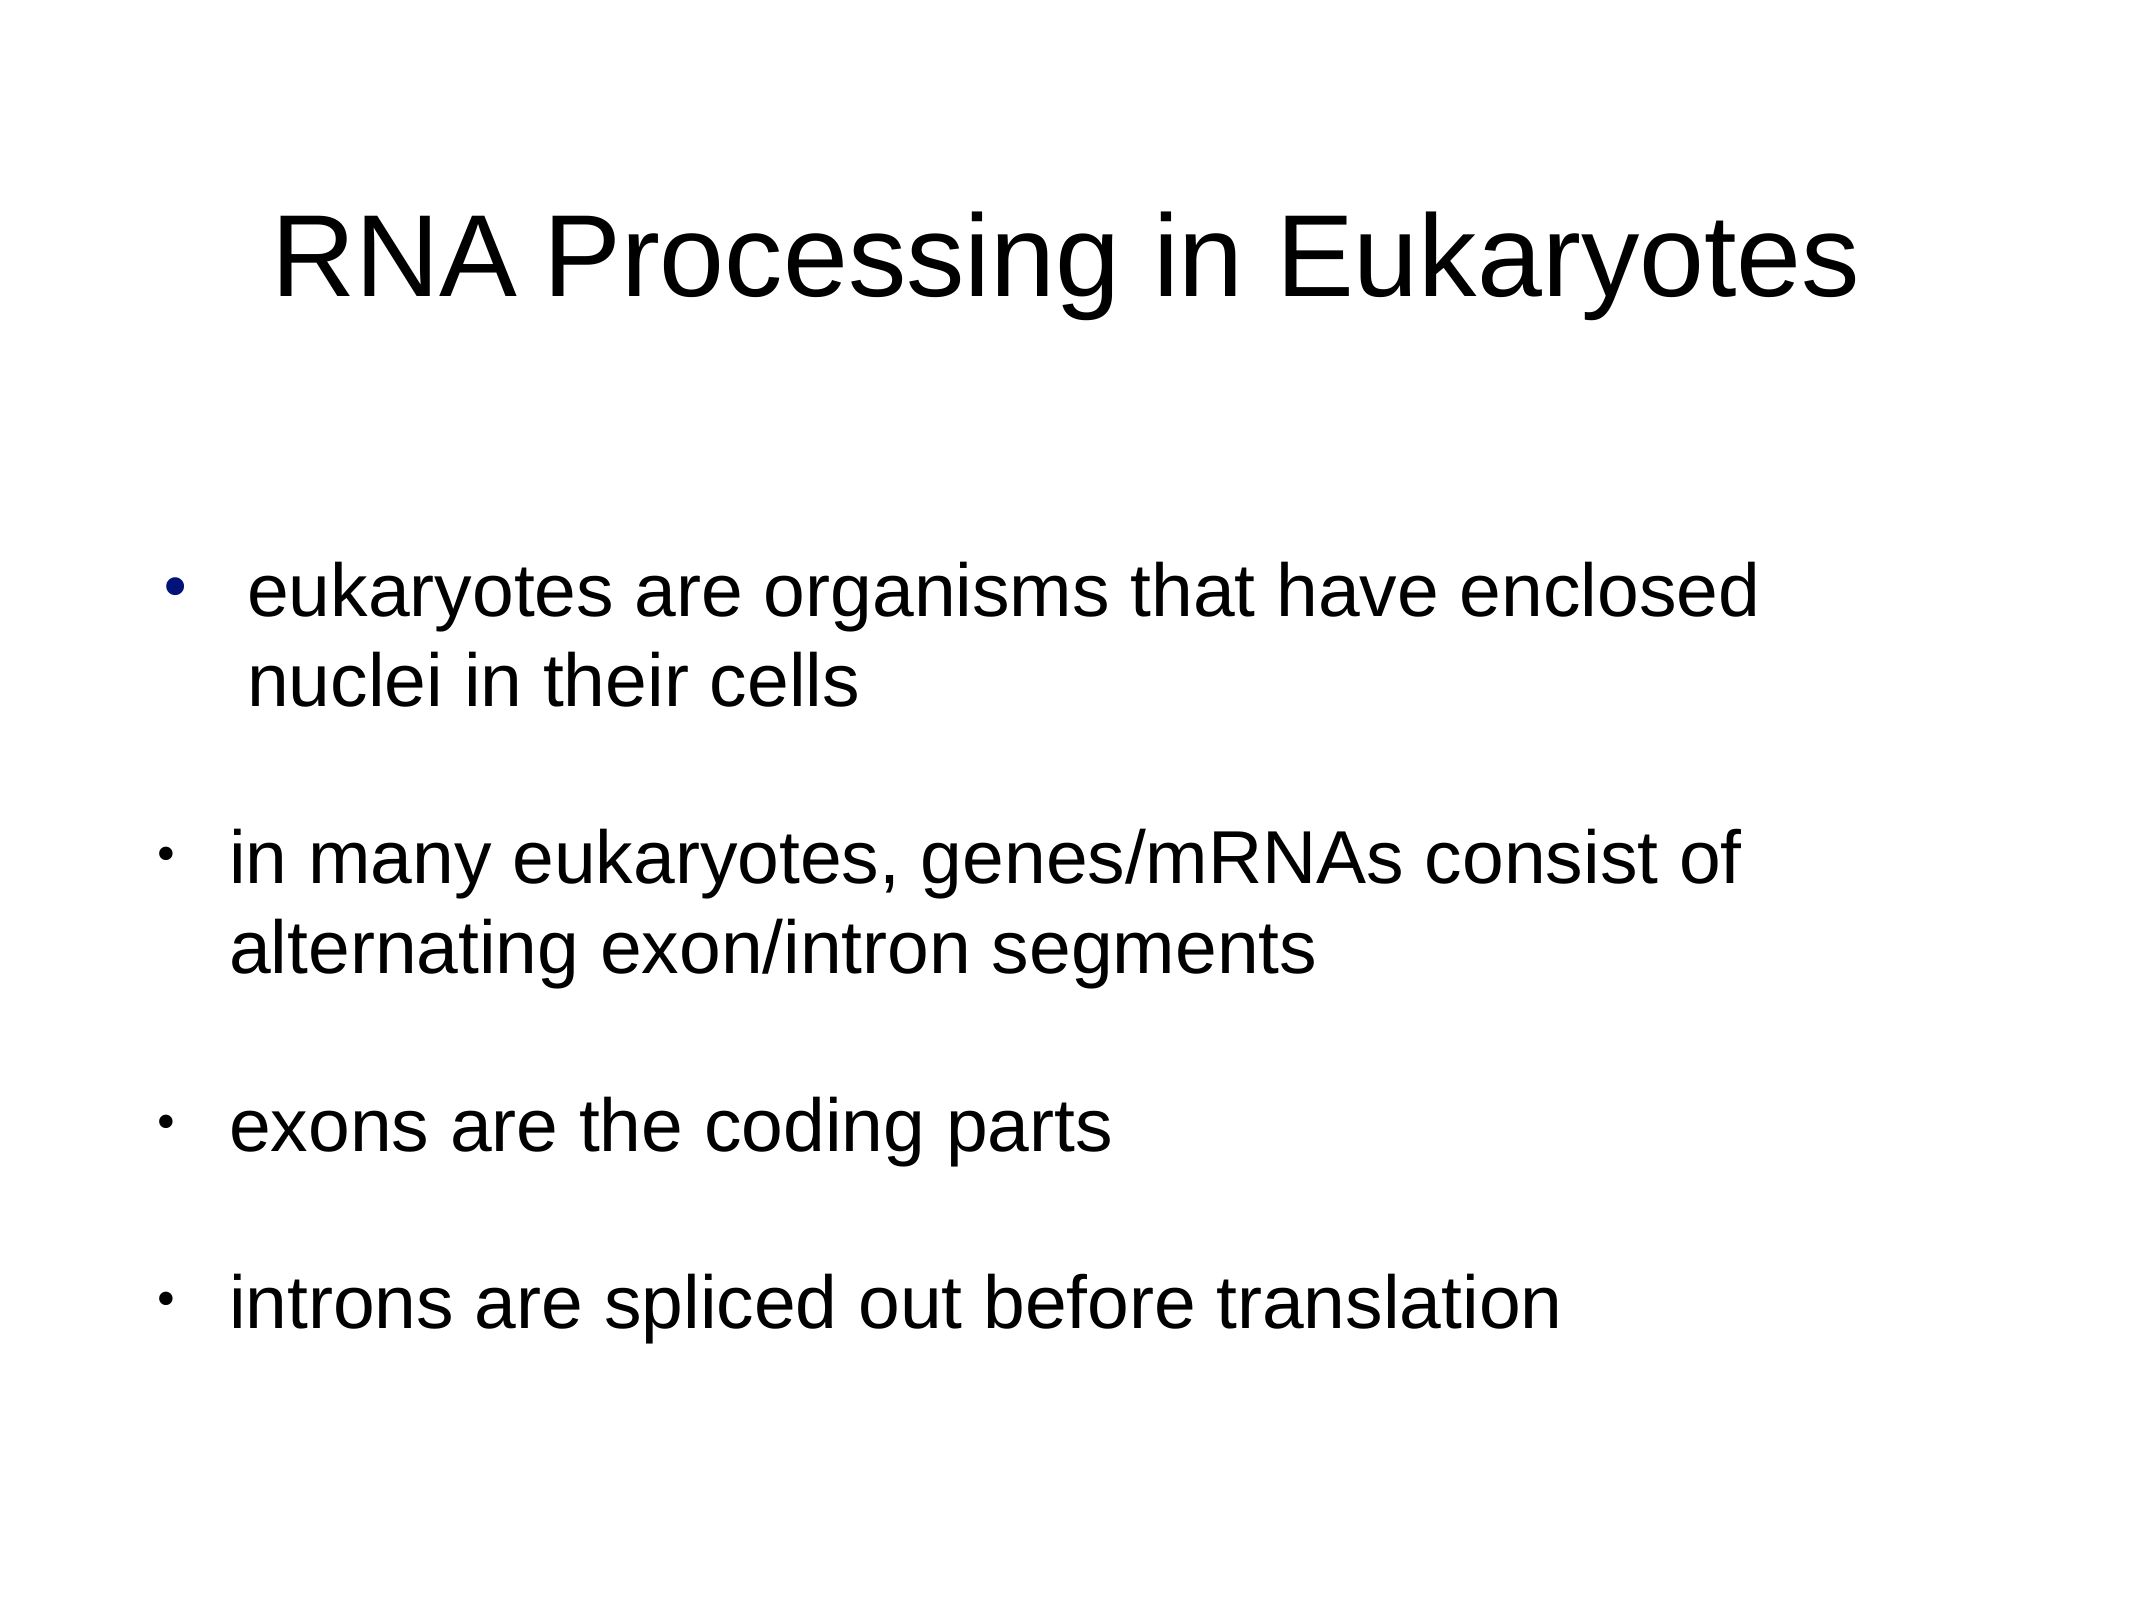

# RNA Processing in Eukaryotes
eukaryotes are organisms that have enclosed nuclei in their cells
in many eukaryotes, genes/mRNAs consist of alternating exon/intron segments
exons are the coding parts
introns are spliced out before translation